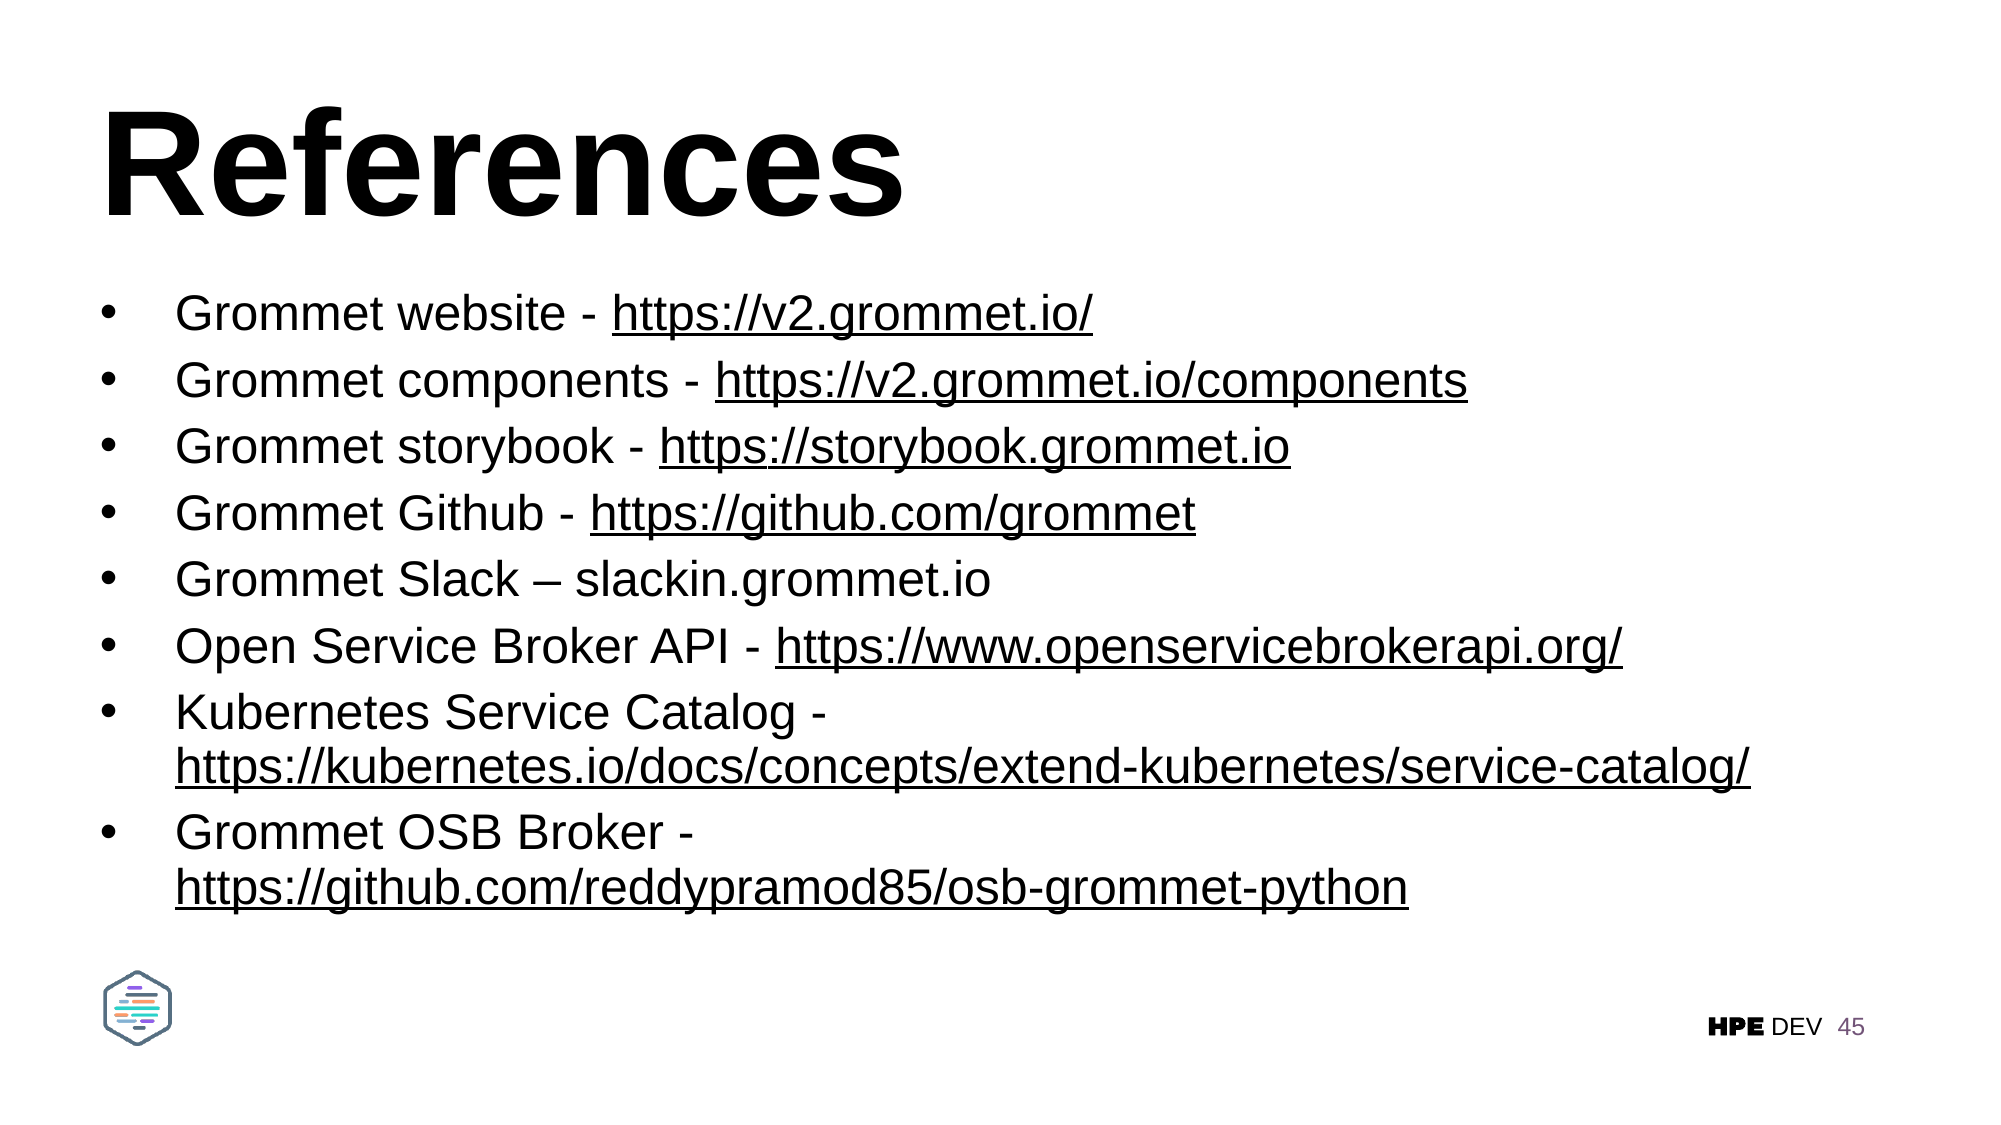

# References
Grommet website - https://v2.grommet.io/
Grommet components - https://v2.grommet.io/components
Grommet storybook - https://storybook.grommet.io
Grommet Github - https://github.com/grommet
Grommet Slack – slackin.grommet.io
Open Service Broker API - https://www.openservicebrokerapi.org/
Kubernetes Service Catalog - https://kubernetes.io/docs/concepts/extend-kubernetes/service-catalog/
Grommet OSB Broker - https://github.com/reddypramod85/osb-grommet-python

45